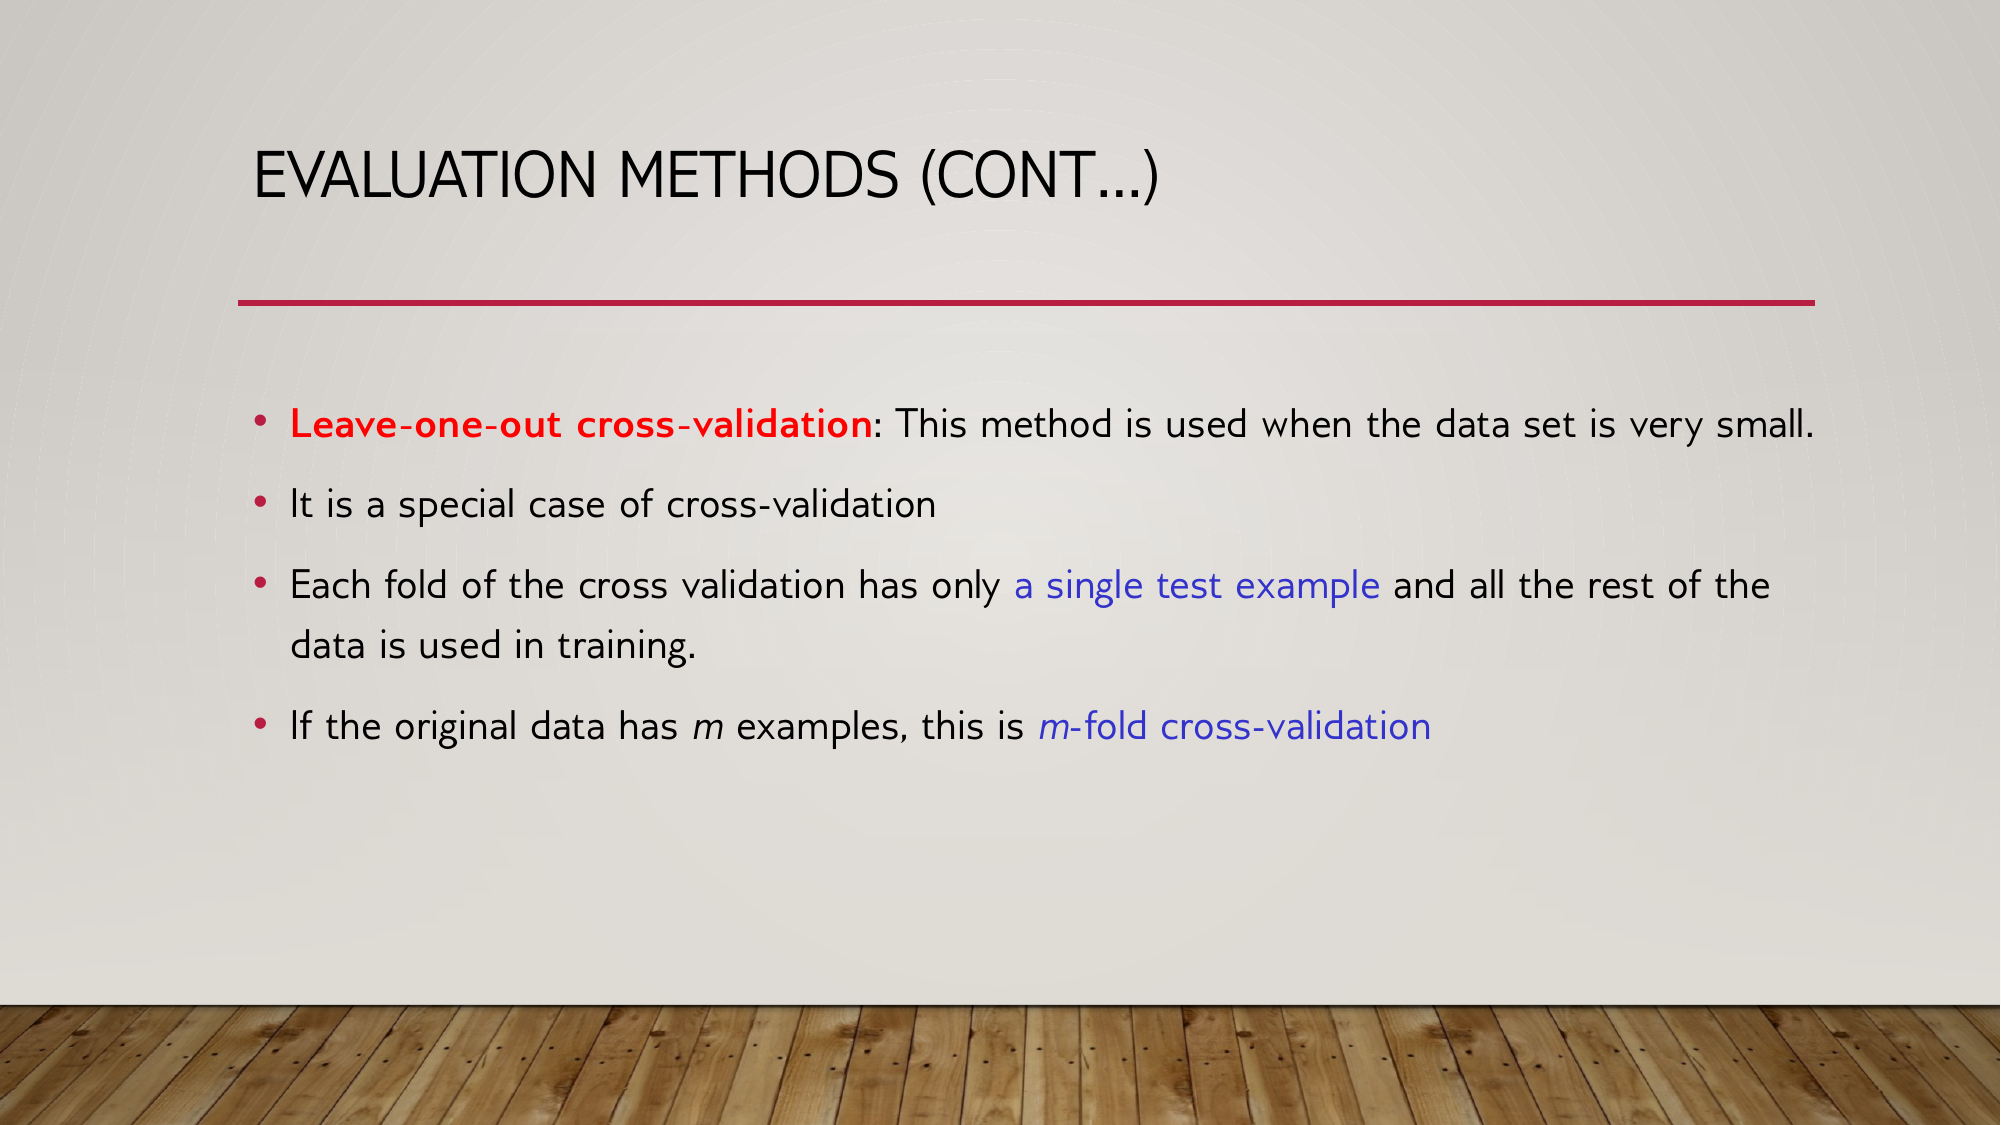

# Evaluation methods (cont…)
Leave-one-out cross-validation: This method is used when the data set is very small.
It is a special case of cross-validation
Each fold of the cross validation has only a single test example and all the rest of the data is used in training.
If the original data has m examples, this is m-fold cross-validation